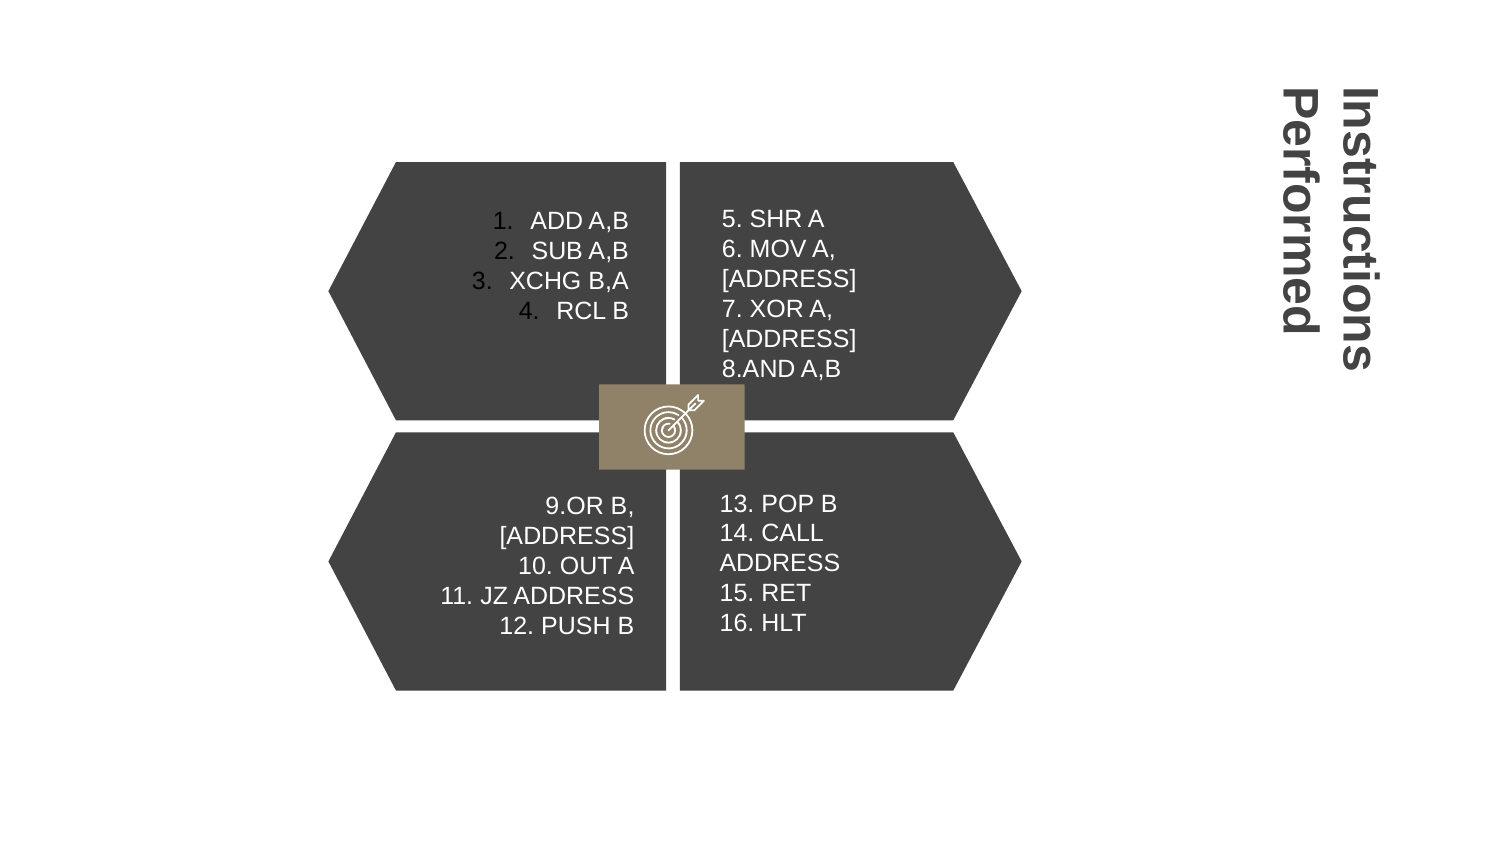

5. SHR A
6. MOV A, [ADDRESS]
7. XOR A,[ADDRESS]
8.AND A,B
ADD A,B
SUB A,B
XCHG B,A
RCL B
# Instructions Performed

13. POP B
14. CALL ADDRESS
15. RET
16. HLT
9.OR B,[ADDRESS]
10. OUT A
11. JZ ADDRESS
12. PUSH B